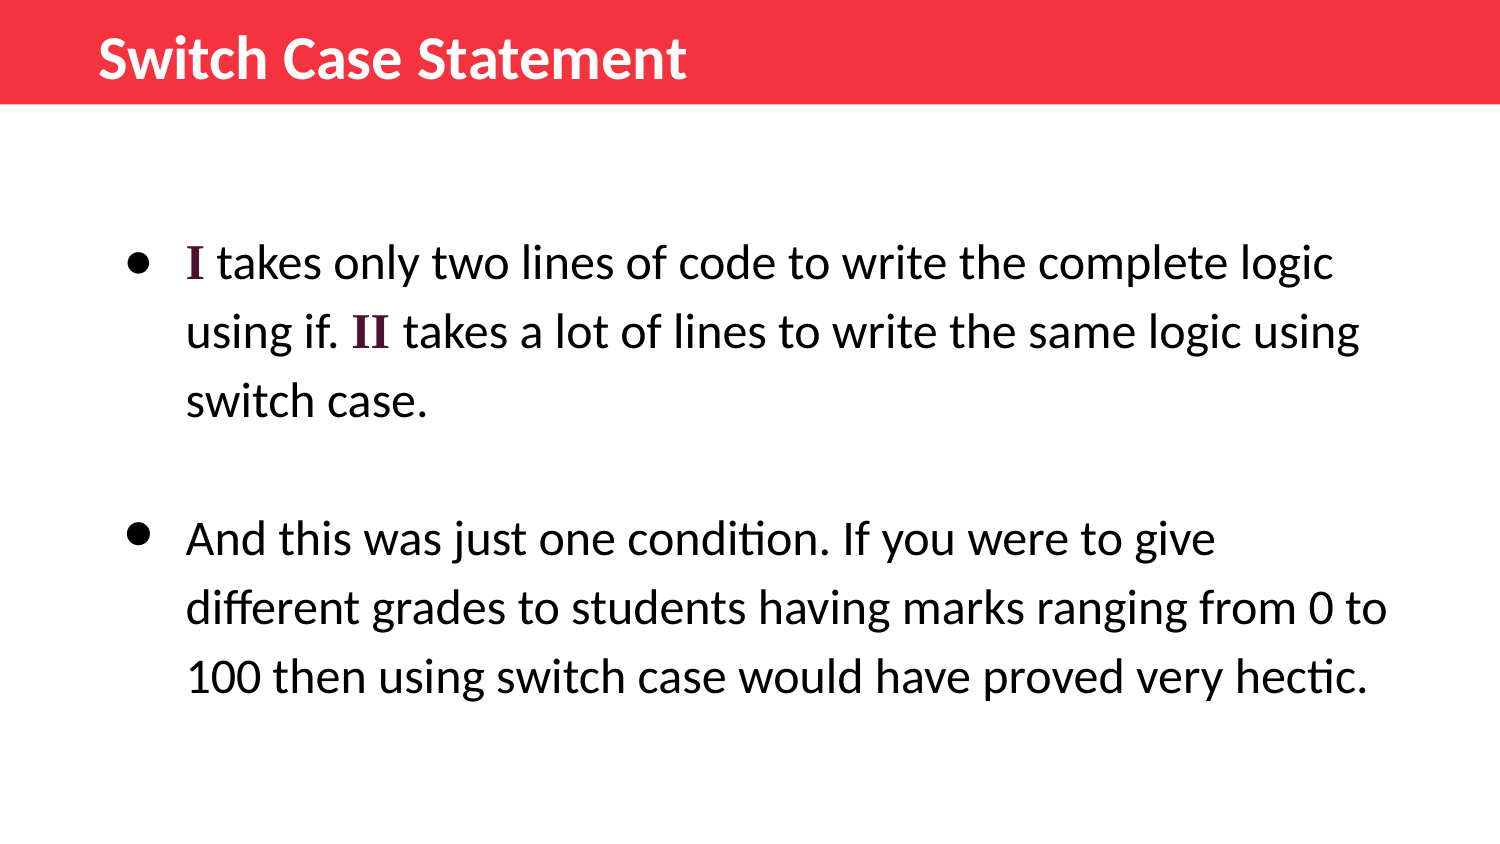

Switch Case Statement

I takes only two lines of code to write the complete logic using if. II takes a lot of lines to write the same logic using switch case.

And this was just one condition. If you were to give different grades to students having marks ranging from 0 to 100 then using switch case would have proved very hectic.